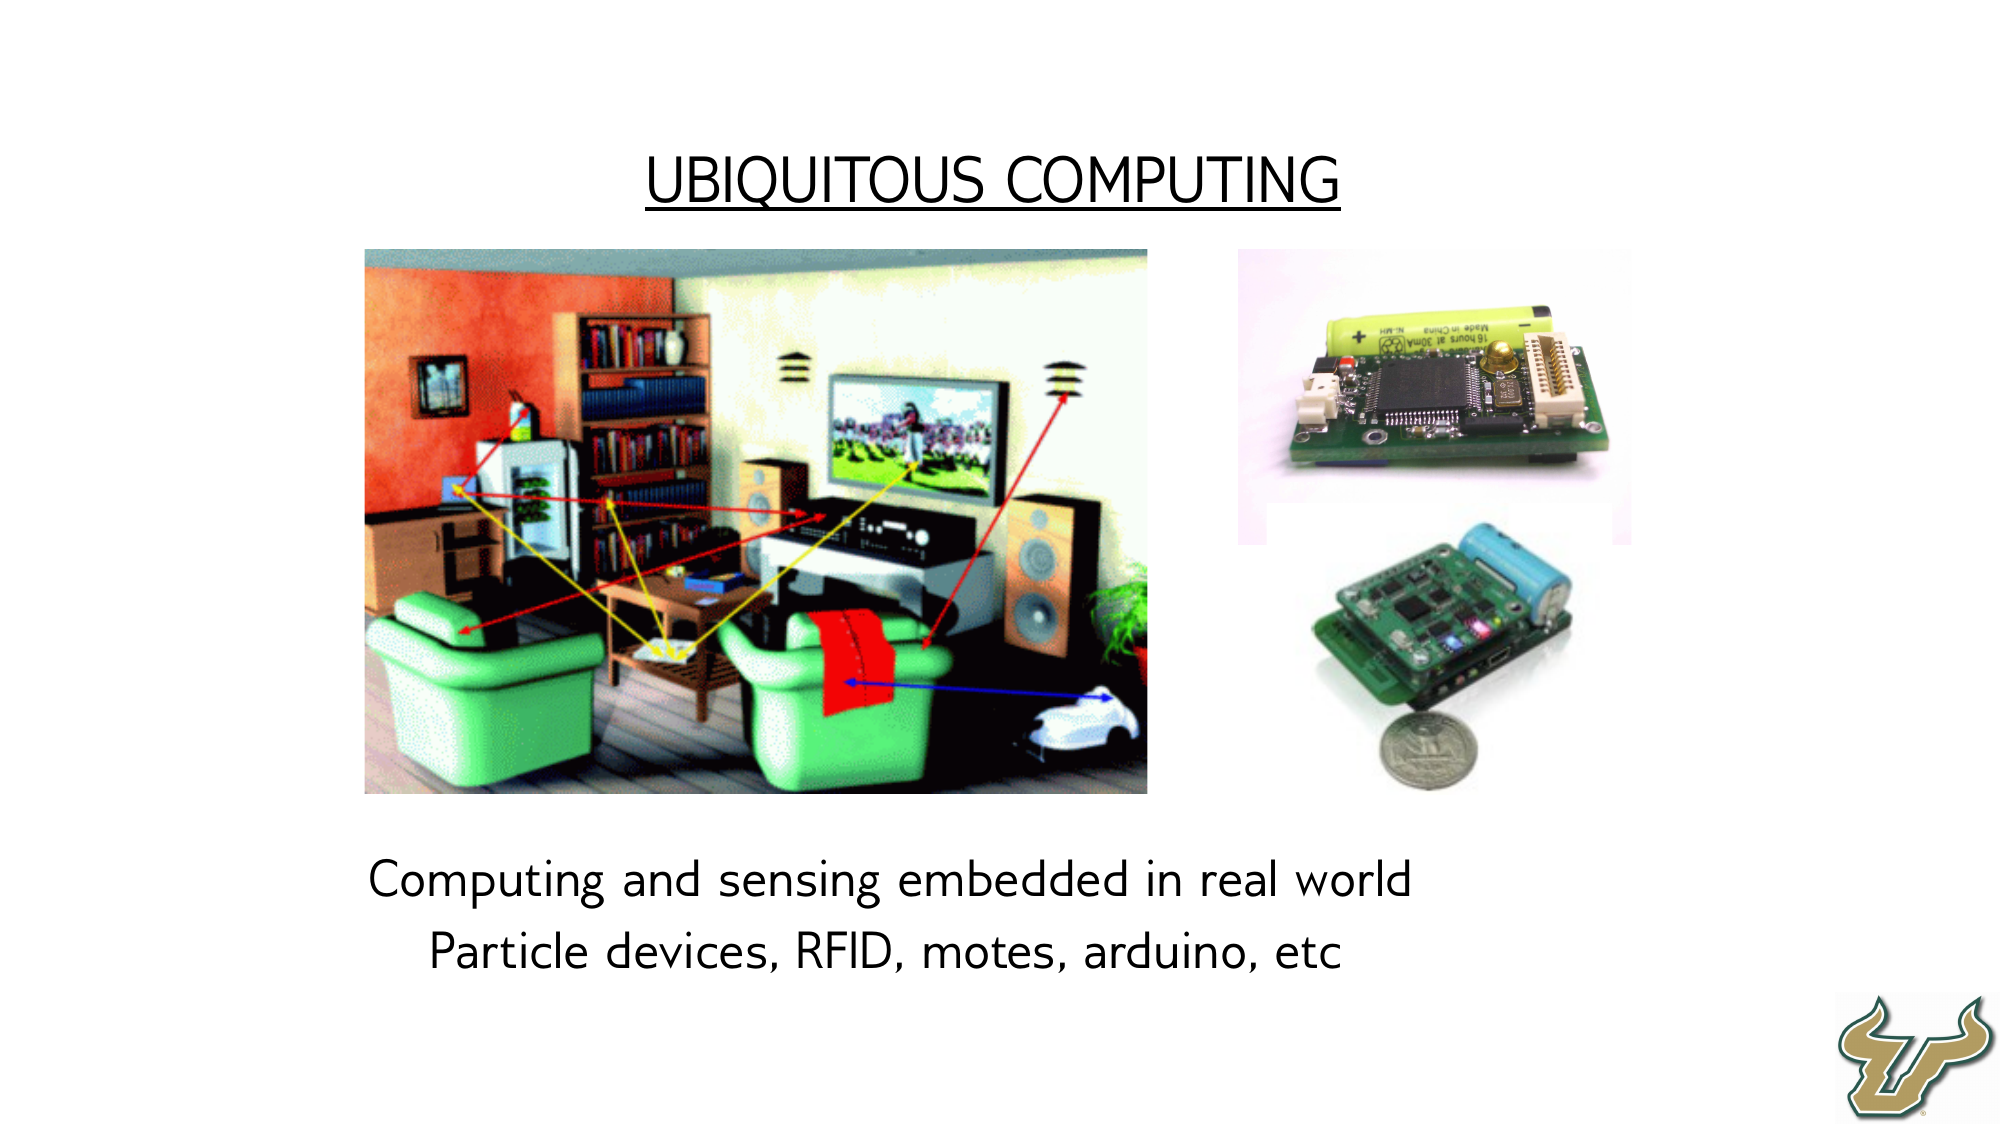

Ubiquitous Computing

Computing and sensing embedded in real world
Particle devices, RFID, motes, arduino, etc